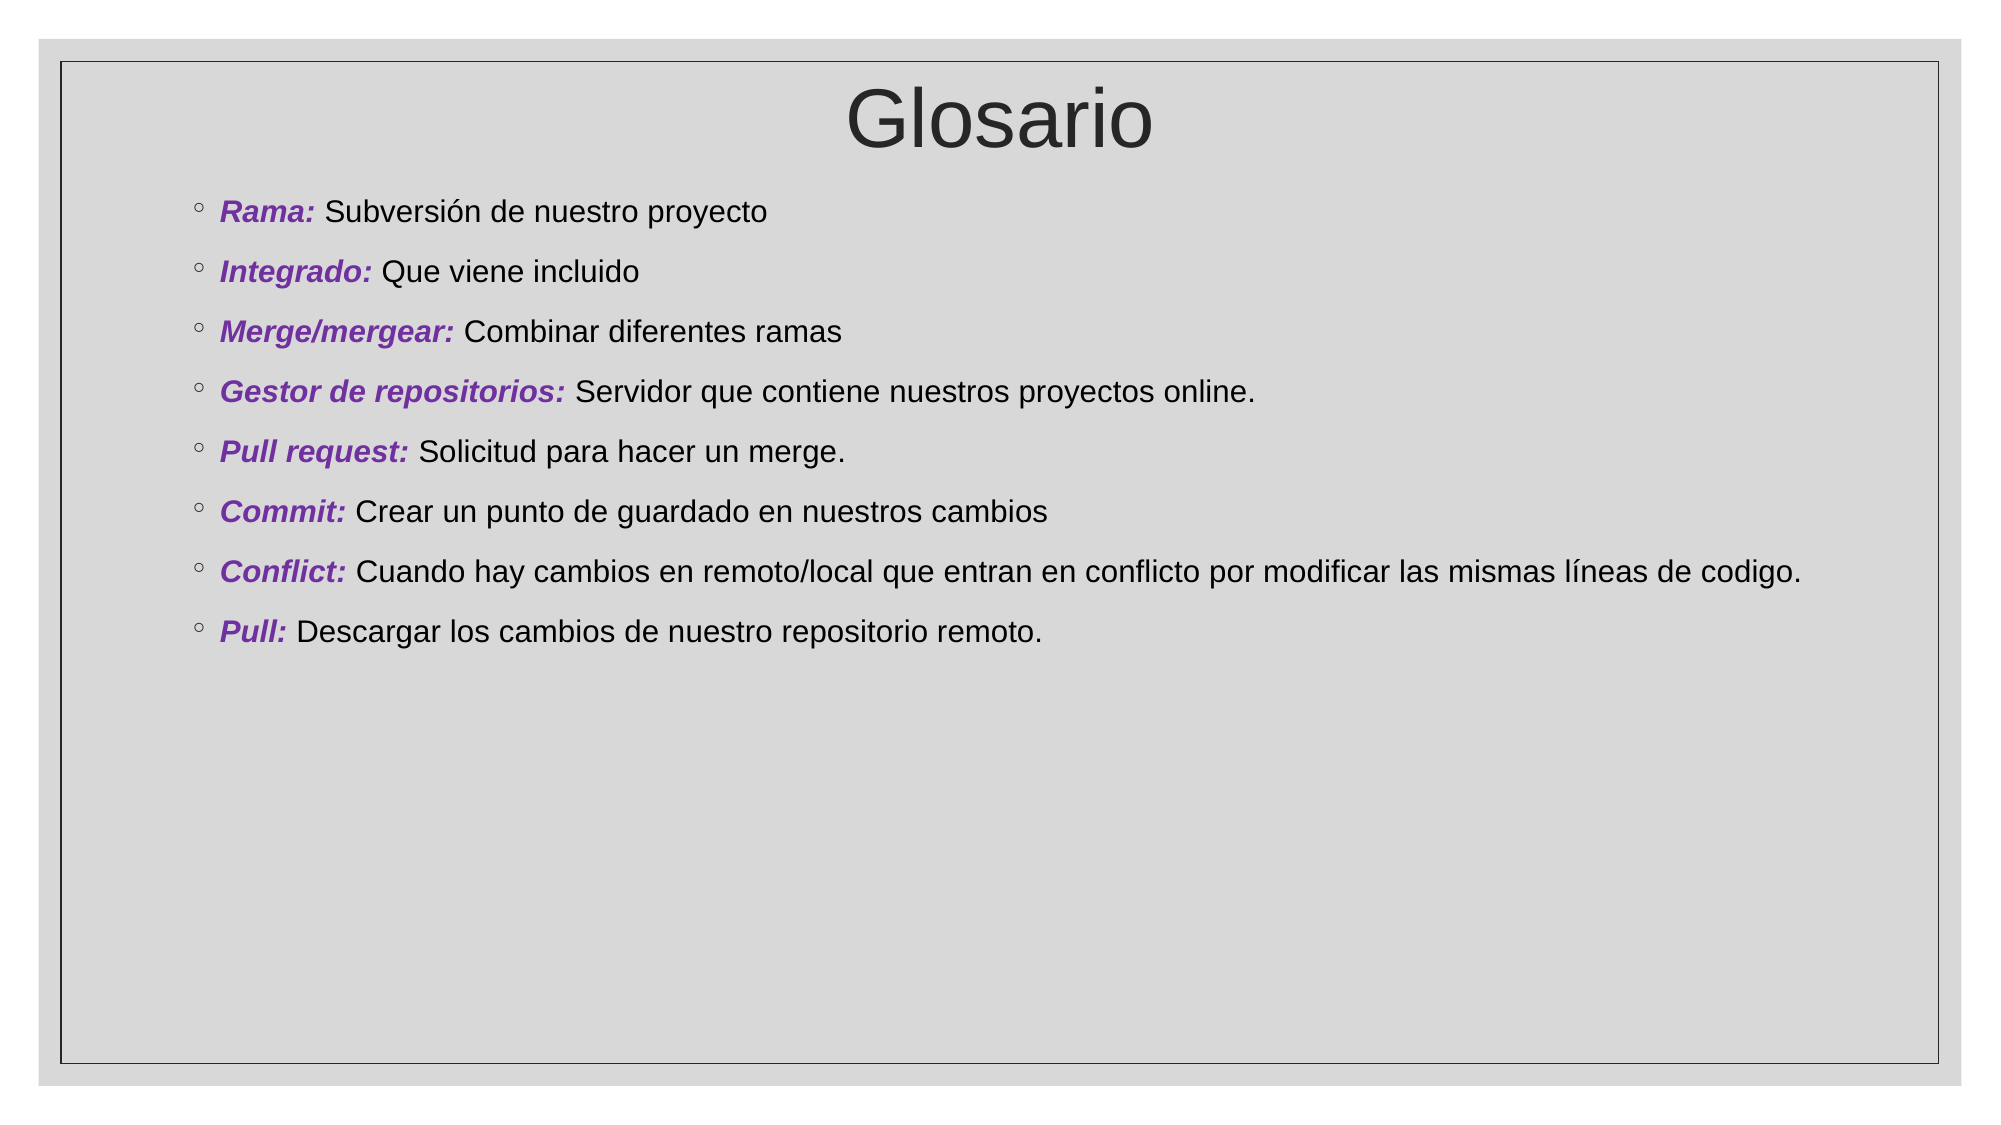

# Glosario
Rama: Subversión de nuestro proyecto
Integrado: Que viene incluido
Merge/mergear: Combinar diferentes ramas
Gestor de repositorios: Servidor que contiene nuestros proyectos online.
Pull request: Solicitud para hacer un merge.
Commit: Crear un punto de guardado en nuestros cambios
Conflict: Cuando hay cambios en remoto/local que entran en conflicto por modificar las mismas líneas de codigo.
Pull: Descargar los cambios de nuestro repositorio remoto.